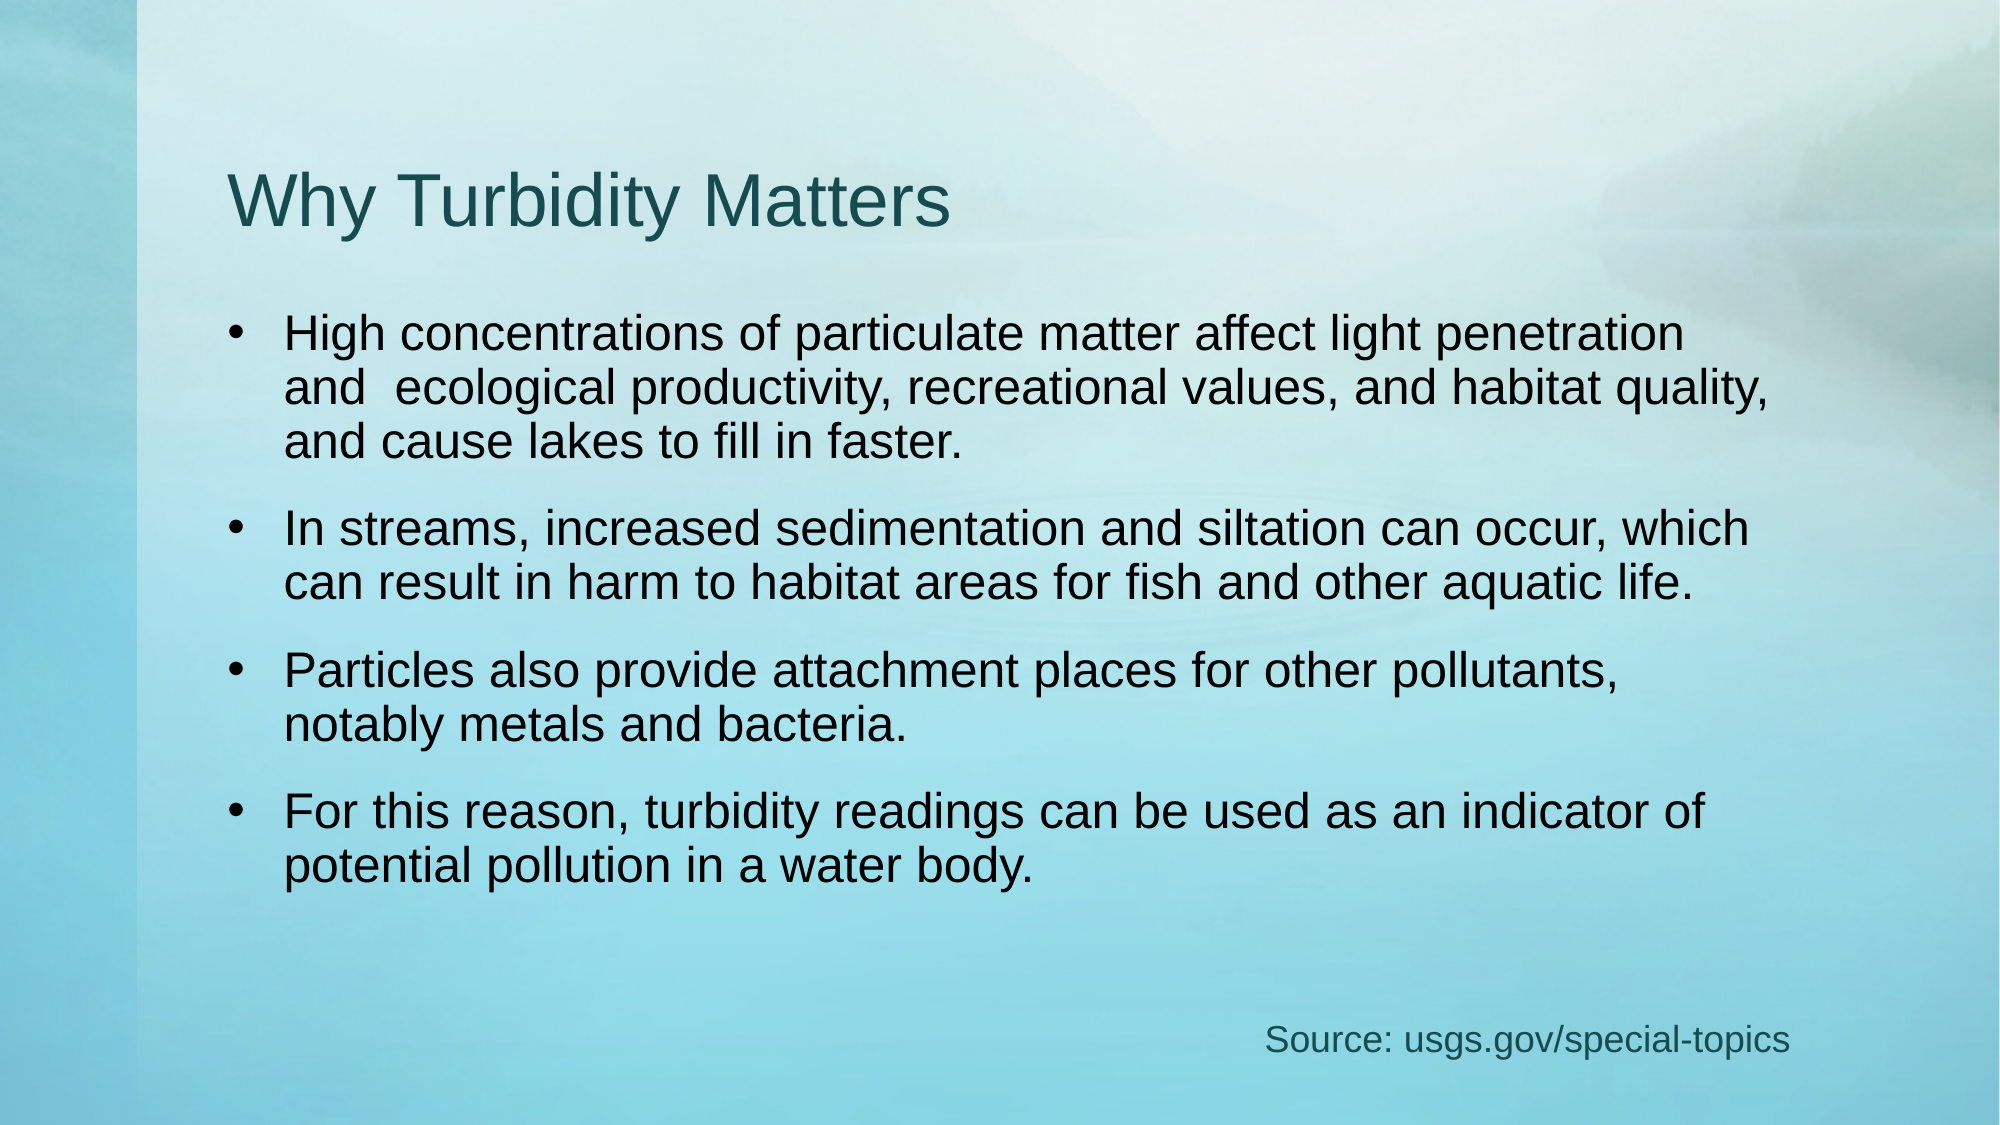

# Why Turbidity Matters
High concentrations of particulate matter affect light penetration and  ecological productivity, recreational values, and habitat quality, and cause lakes to fill in faster.
In streams, increased sedimentation and siltation can occur, which can result in harm to habitat areas for fish and other aquatic life.
Particles also provide attachment places for other pollutants, notably metals and bacteria.
For this reason, turbidity readings can be used as an indicator of potential pollution in a water body.

Source: usgs.gov/special-topics